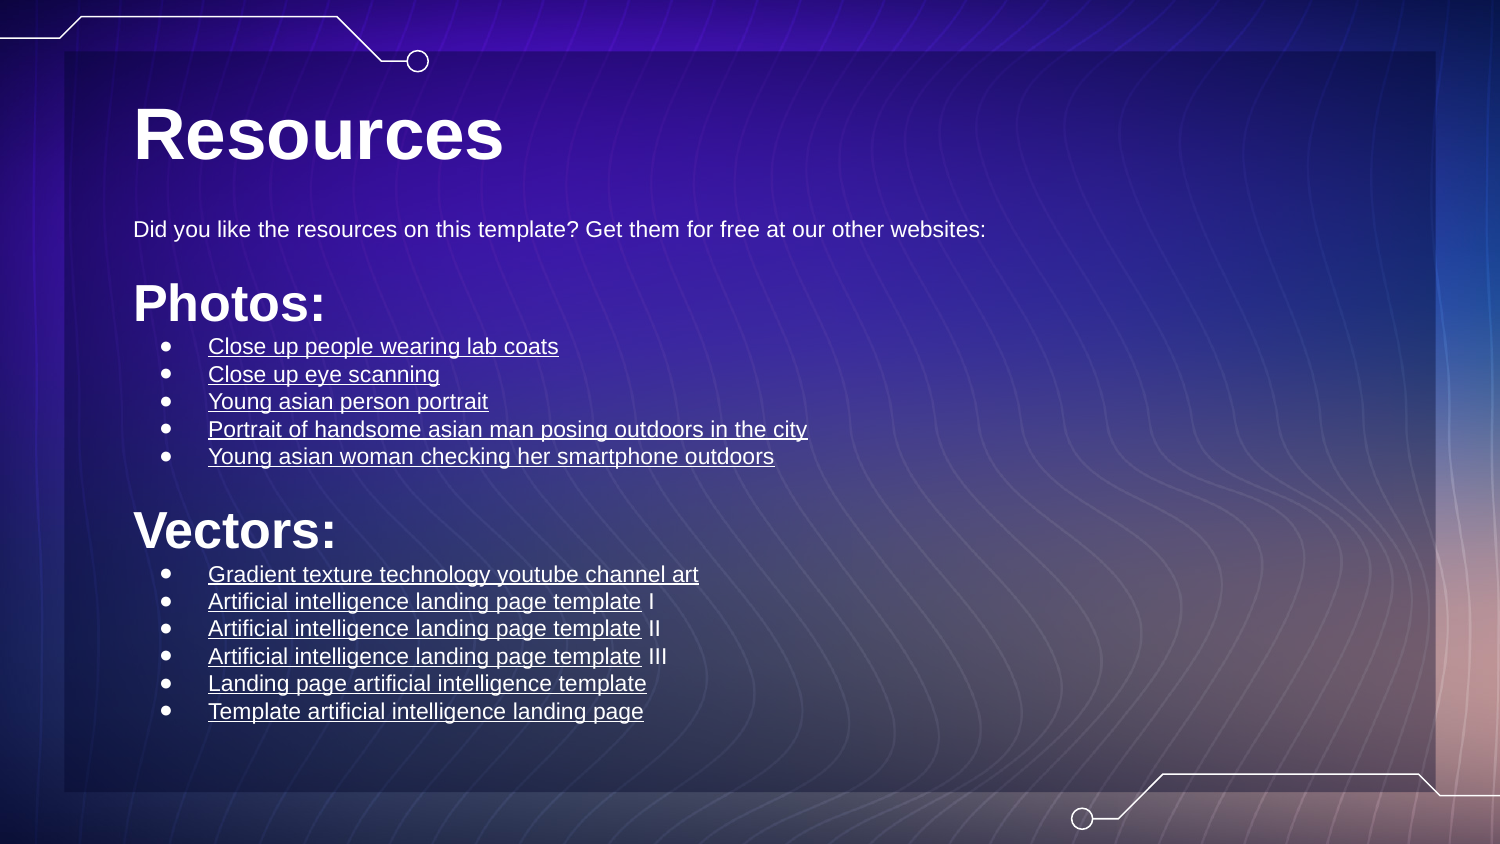

# Resources
Did you like the resources on this template? Get them for free at our other websites:

Photos:
Close up people wearing lab coats
Close up eye scanning
Young asian person portrait
Portrait of handsome asian man posing outdoors in the city
Young asian woman checking her smartphone outdoors

Vectors:
Gradient texture technology youtube channel art
Artificial intelligence landing page template I
Artificial intelligence landing page template II
Artificial intelligence landing page template III
Landing page artificial intelligence template
Template artificial intelligence landing page